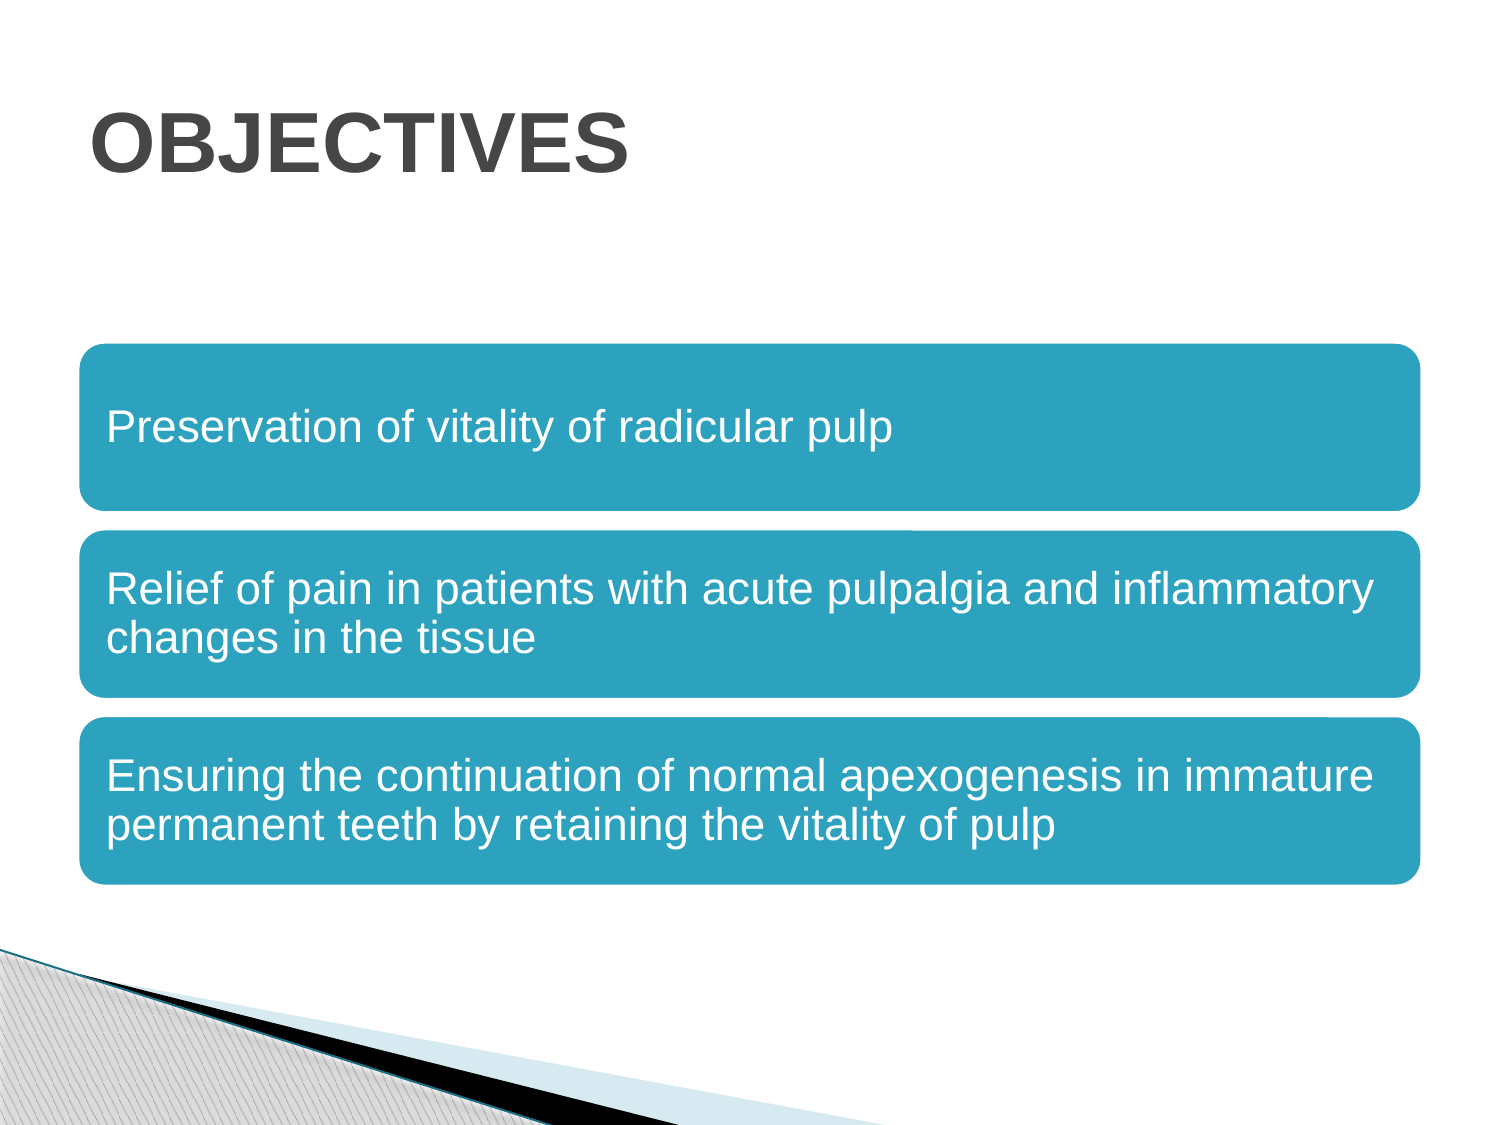

# OBJECTIVES
Preservation of vitality of radicular pulp
Relief of pain in patients with acute pulpalgia and inflammatory changes in the tissue
Ensuring the continuation of normal apexogenesis in immature permanent teeth by retaining the vitality of pulp